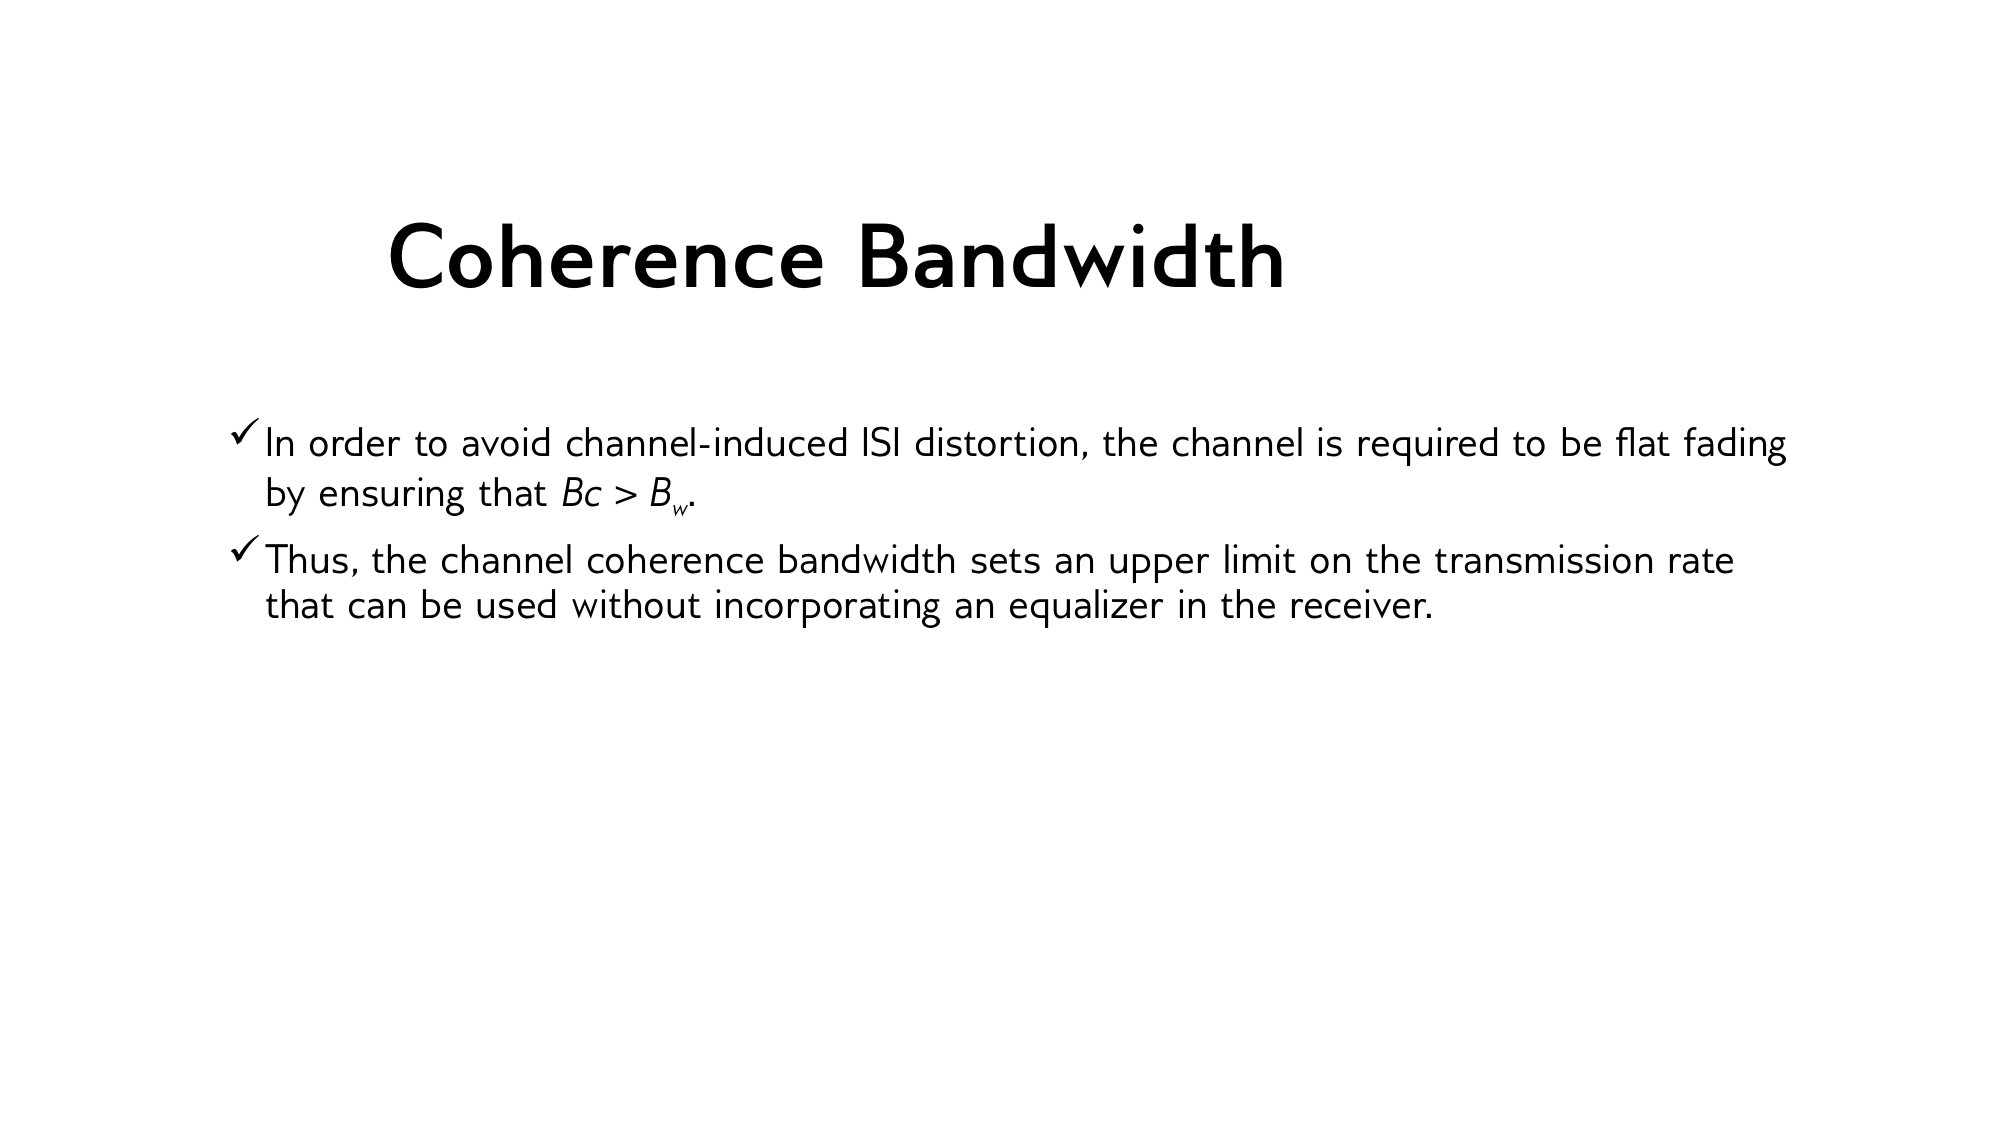

# Coherence Bandwidth
In order to avoid channel-induced ISI distortion, the channel is required to be flat fading by ensuring that Bc > Bw.
Thus, the channel coherence bandwidth sets an upper limit on the transmission rate that can be used without incorporating an equalizer in the receiver.